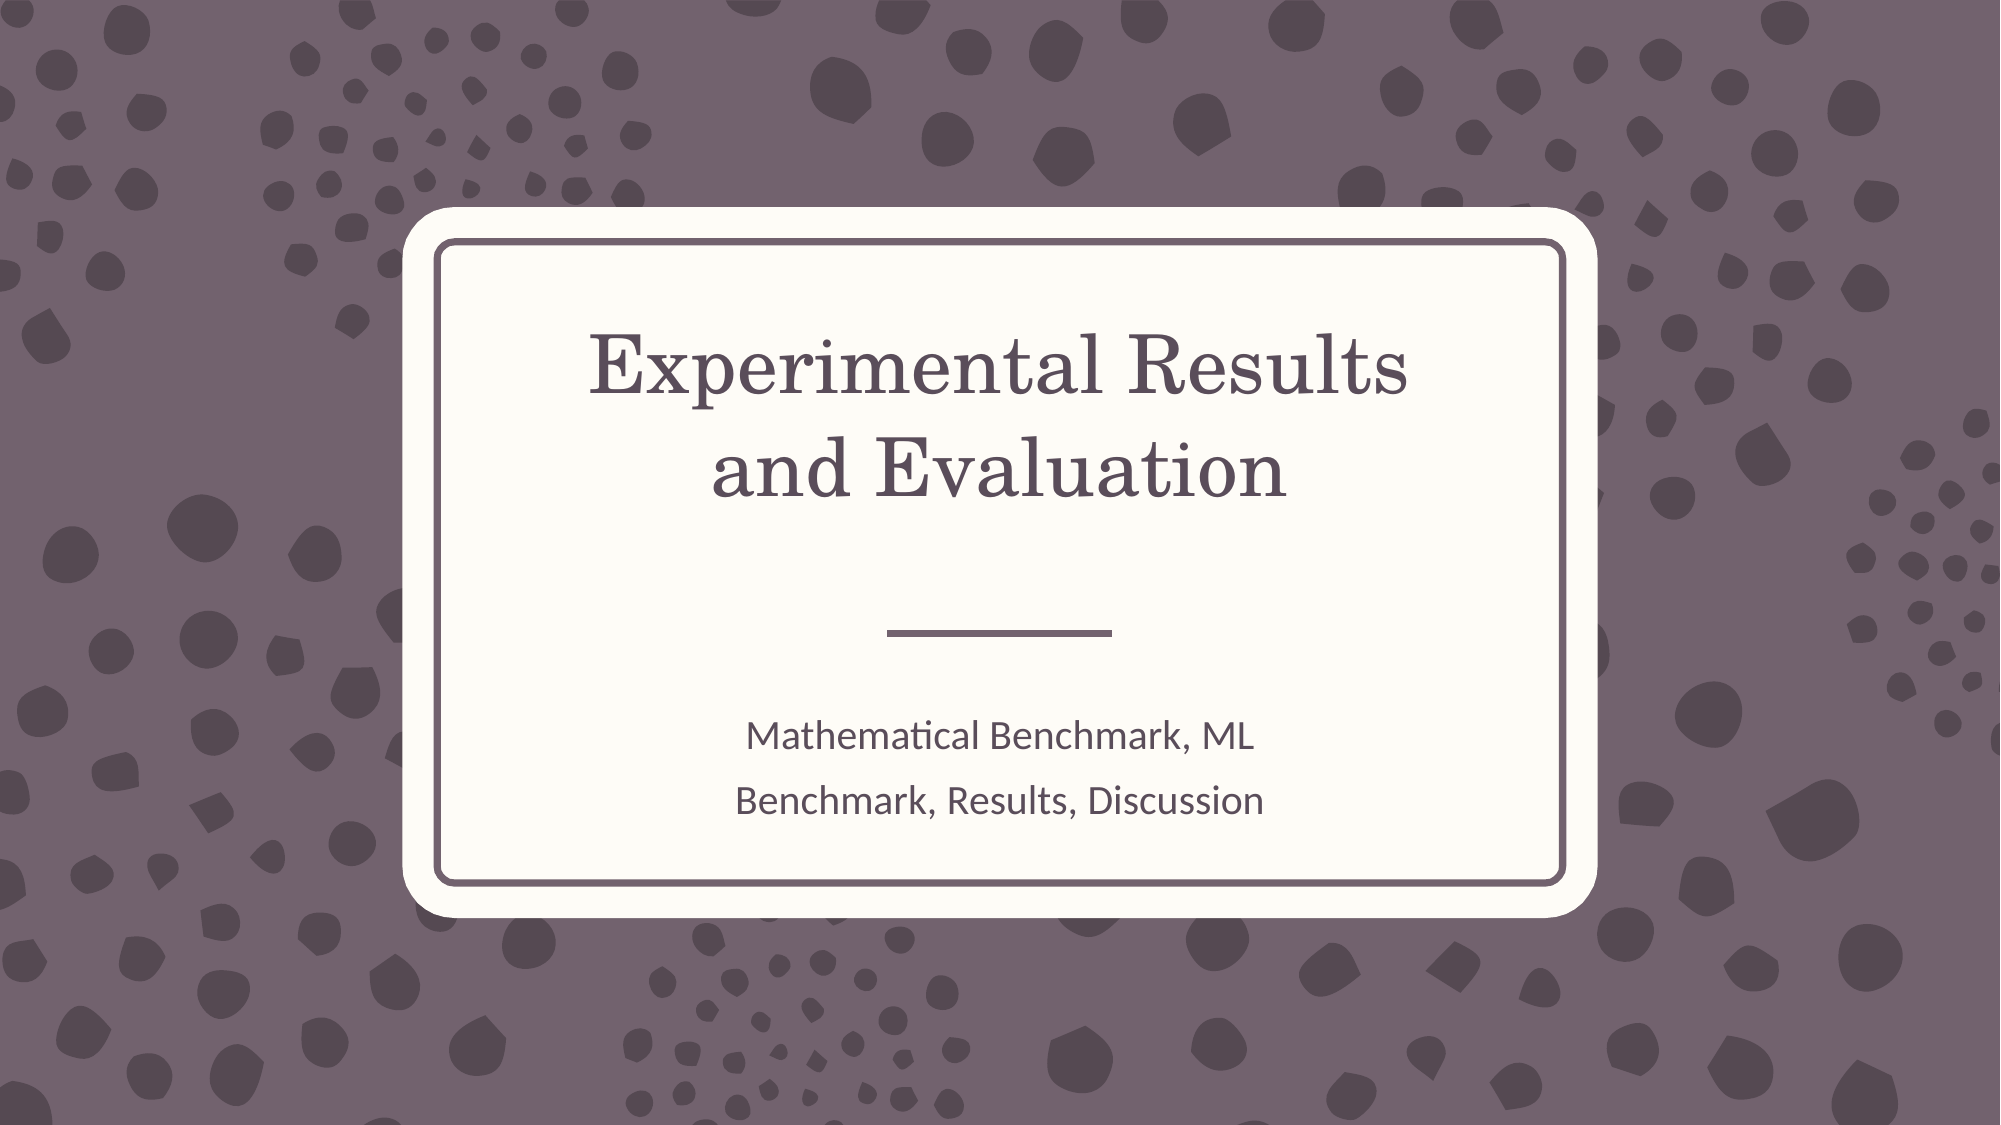

# Experimental Results and Evaluation
Mathematical Benchmark, ML Benchmark, Results, Discussion